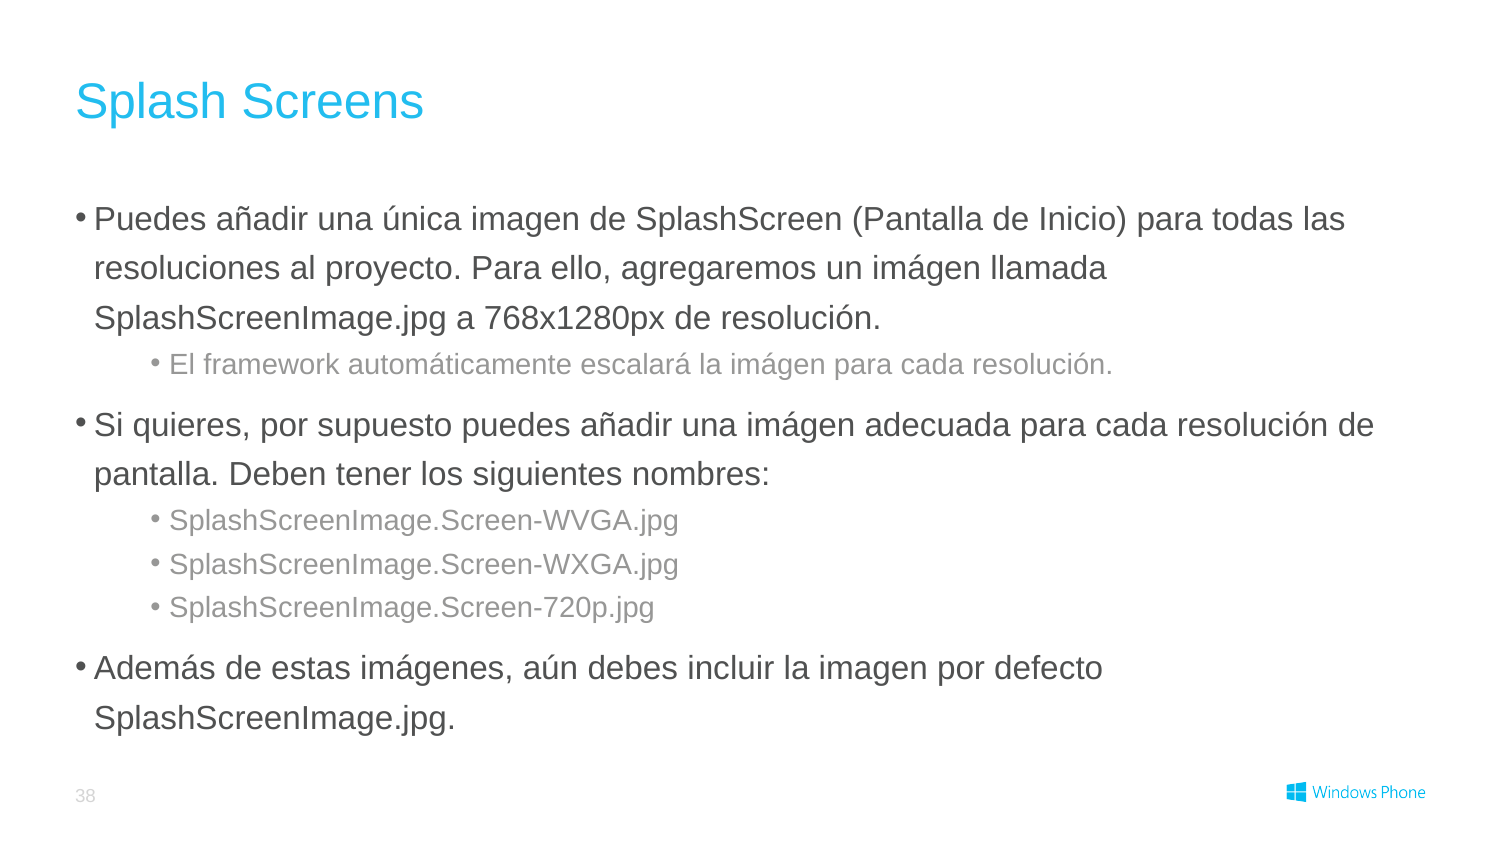

# Splash Screens
Puedes añadir una única imagen de SplashScreen (Pantalla de Inicio) para todas las resoluciones al proyecto. Para ello, agregaremos un imágen llamada SplashScreenImage.jpg a 768x1280px de resolución.
El framework automáticamente escalará la imágen para cada resolución.
Si quieres, por supuesto puedes añadir una imágen adecuada para cada resolución de pantalla. Deben tener los siguientes nombres:
SplashScreenImage.Screen-WVGA.jpg
SplashScreenImage.Screen-WXGA.jpg
SplashScreenImage.Screen-720p.jpg
Además de estas imágenes, aún debes incluir la imagen por defecto SplashScreenImage.jpg.

38